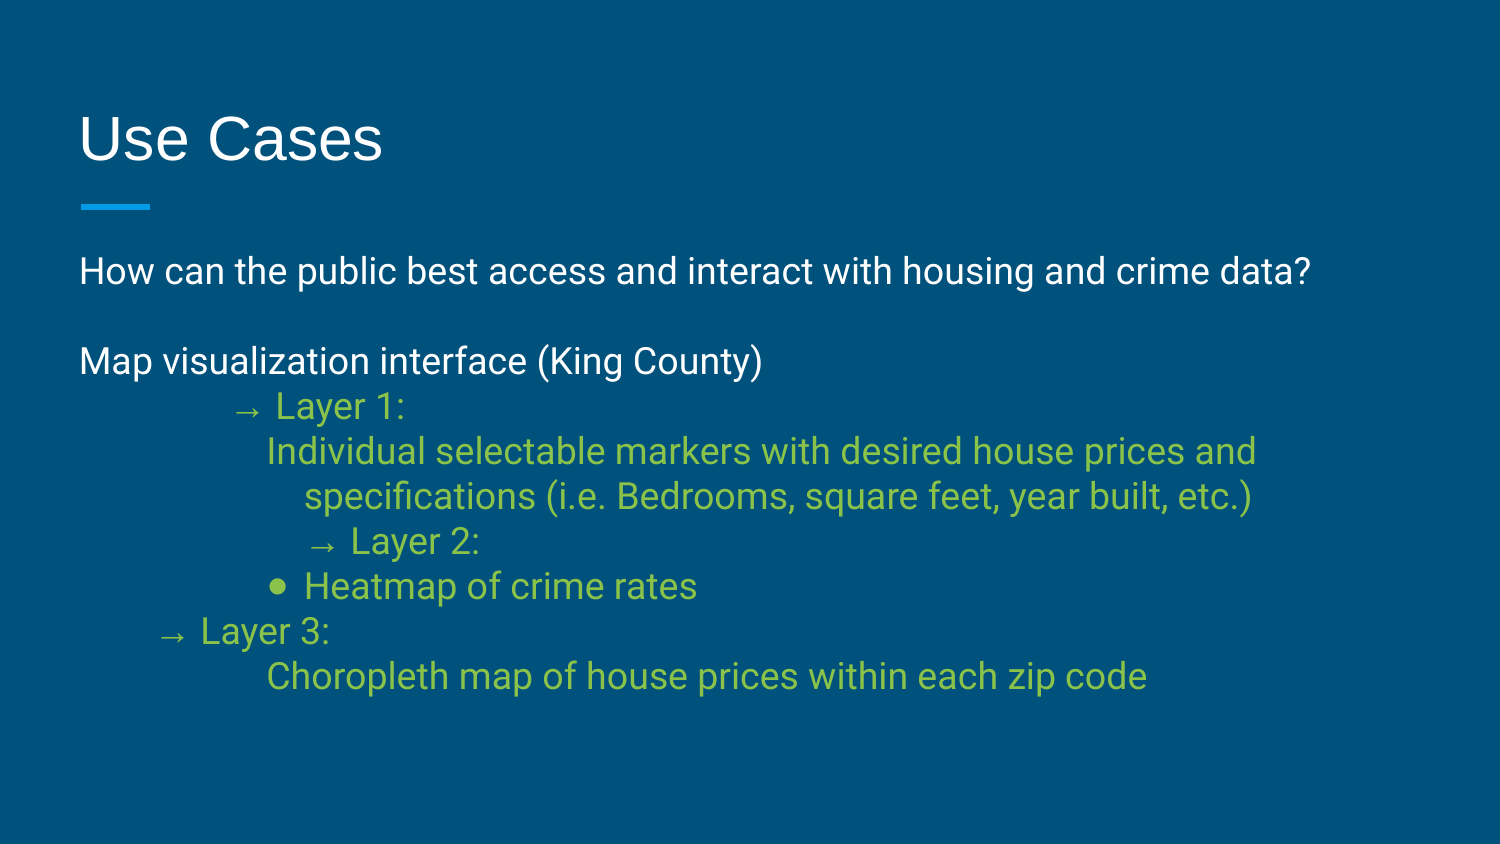

# Use Cases
How can the public best access and interact with housing and crime data?

Map visualization interface (King County)
	→ Layer 1:
Individual selectable markers with desired house prices and specifications (i.e. Bedrooms, square feet, year built, etc.)
	→ Layer 2:
Heatmap of crime rates
→ Layer 3:
Choropleth map of house prices within each zip code